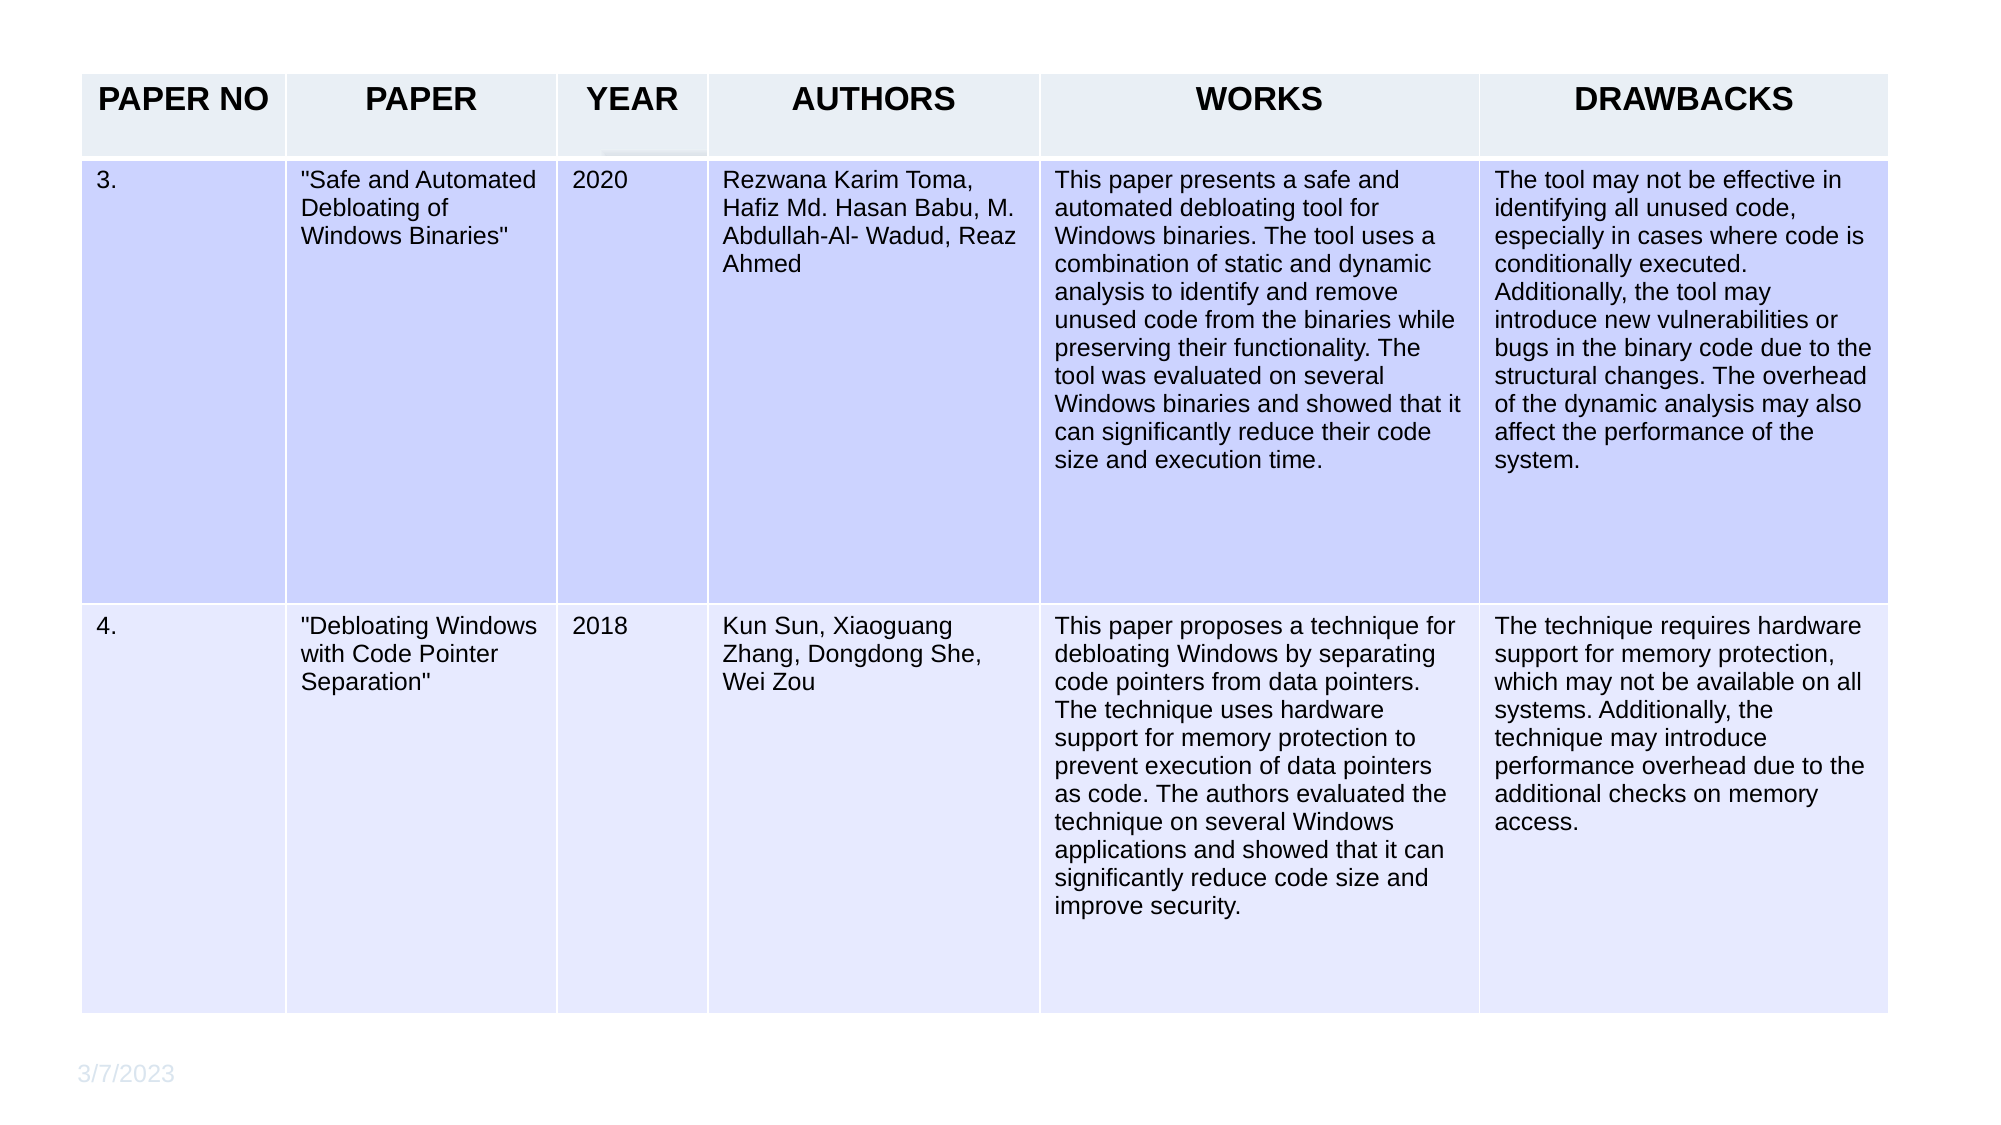

| PAPER NO | PAPER | YEAR | AUTHORS | WORKS | DRAWBACKS |
| --- | --- | --- | --- | --- | --- |
| 3. | "Safe and Automated Debloating of Windows Binaries" | 2020 | Rezwana Karim Toma, Hafiz Md. Hasan Babu, M. Abdullah-Al- Wadud, Reaz Ahmed | This paper presents a safe and automated debloating tool for Windows binaries. The tool uses a combination of static and dynamic analysis to identify and remove unused code from the binaries while preserving their functionality. The tool was evaluated on several Windows binaries and showed that it can significantly reduce their code size and execution time. | The tool may not be effective in identifying all unused code, especially in cases where code is conditionally executed. Additionally, the tool may introduce new vulnerabilities or bugs in the binary code due to the structural changes. The overhead of the dynamic analysis may also affect the performance of the system. |
| 4. | "Debloating Windows with Code Pointer Separation" | 2018 | Kun Sun, Xiaoguang Zhang, Dongdong She, Wei Zou | This paper proposes a technique for debloating Windows by separating code pointers from data pointers. The technique uses hardware support for memory protection to prevent execution of data pointers as code. The authors evaluated the technique on several Windows applications and showed that it can significantly reduce code size and improve security. | The technique requires hardware support for memory protection, which may not be available on all systems. Additionally, the technique may introduce performance overhead due to the additional checks on memory access. |
3/7/2023
4